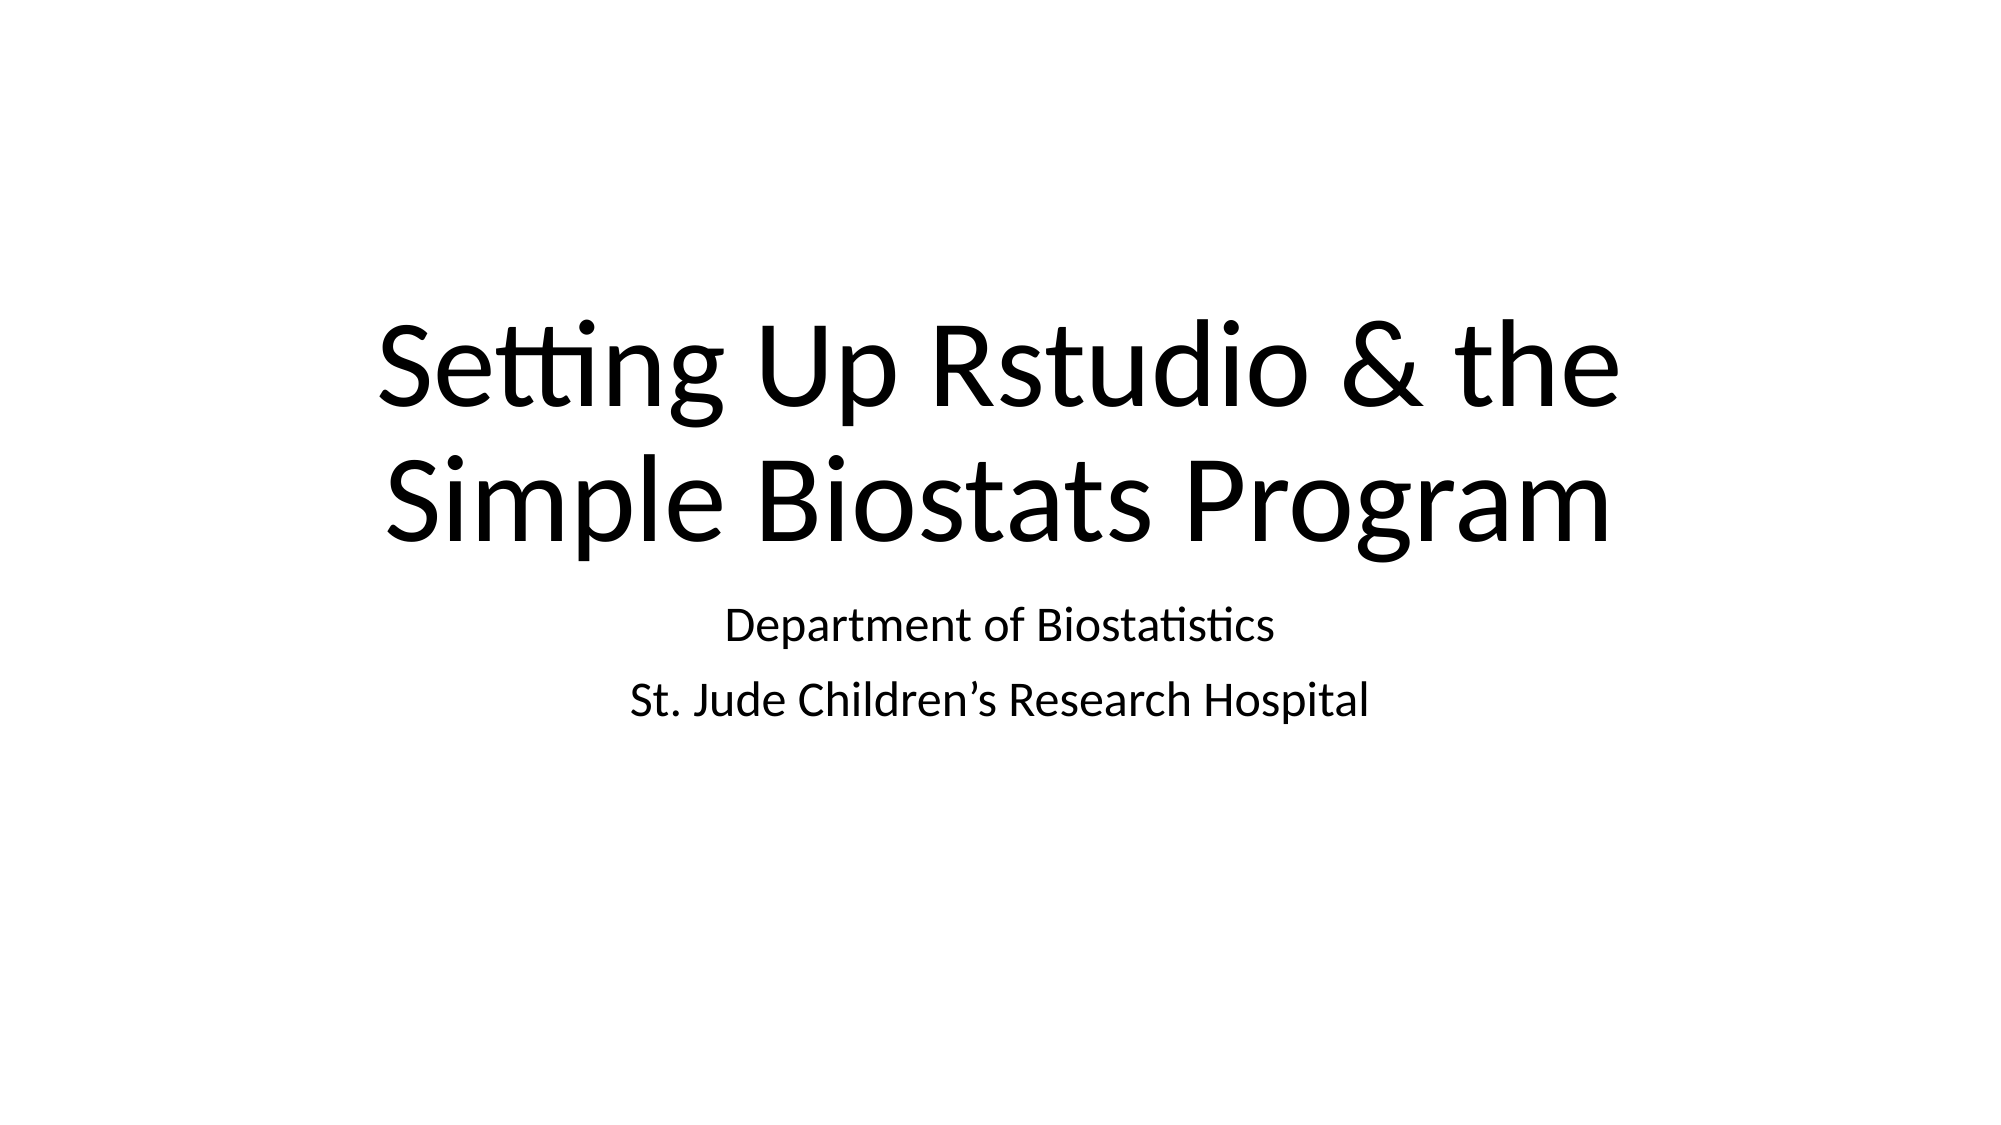

# Setting Up Rstudio & the Simple Biostats Program
Department of Biostatistics
St. Jude Children’s Research Hospital